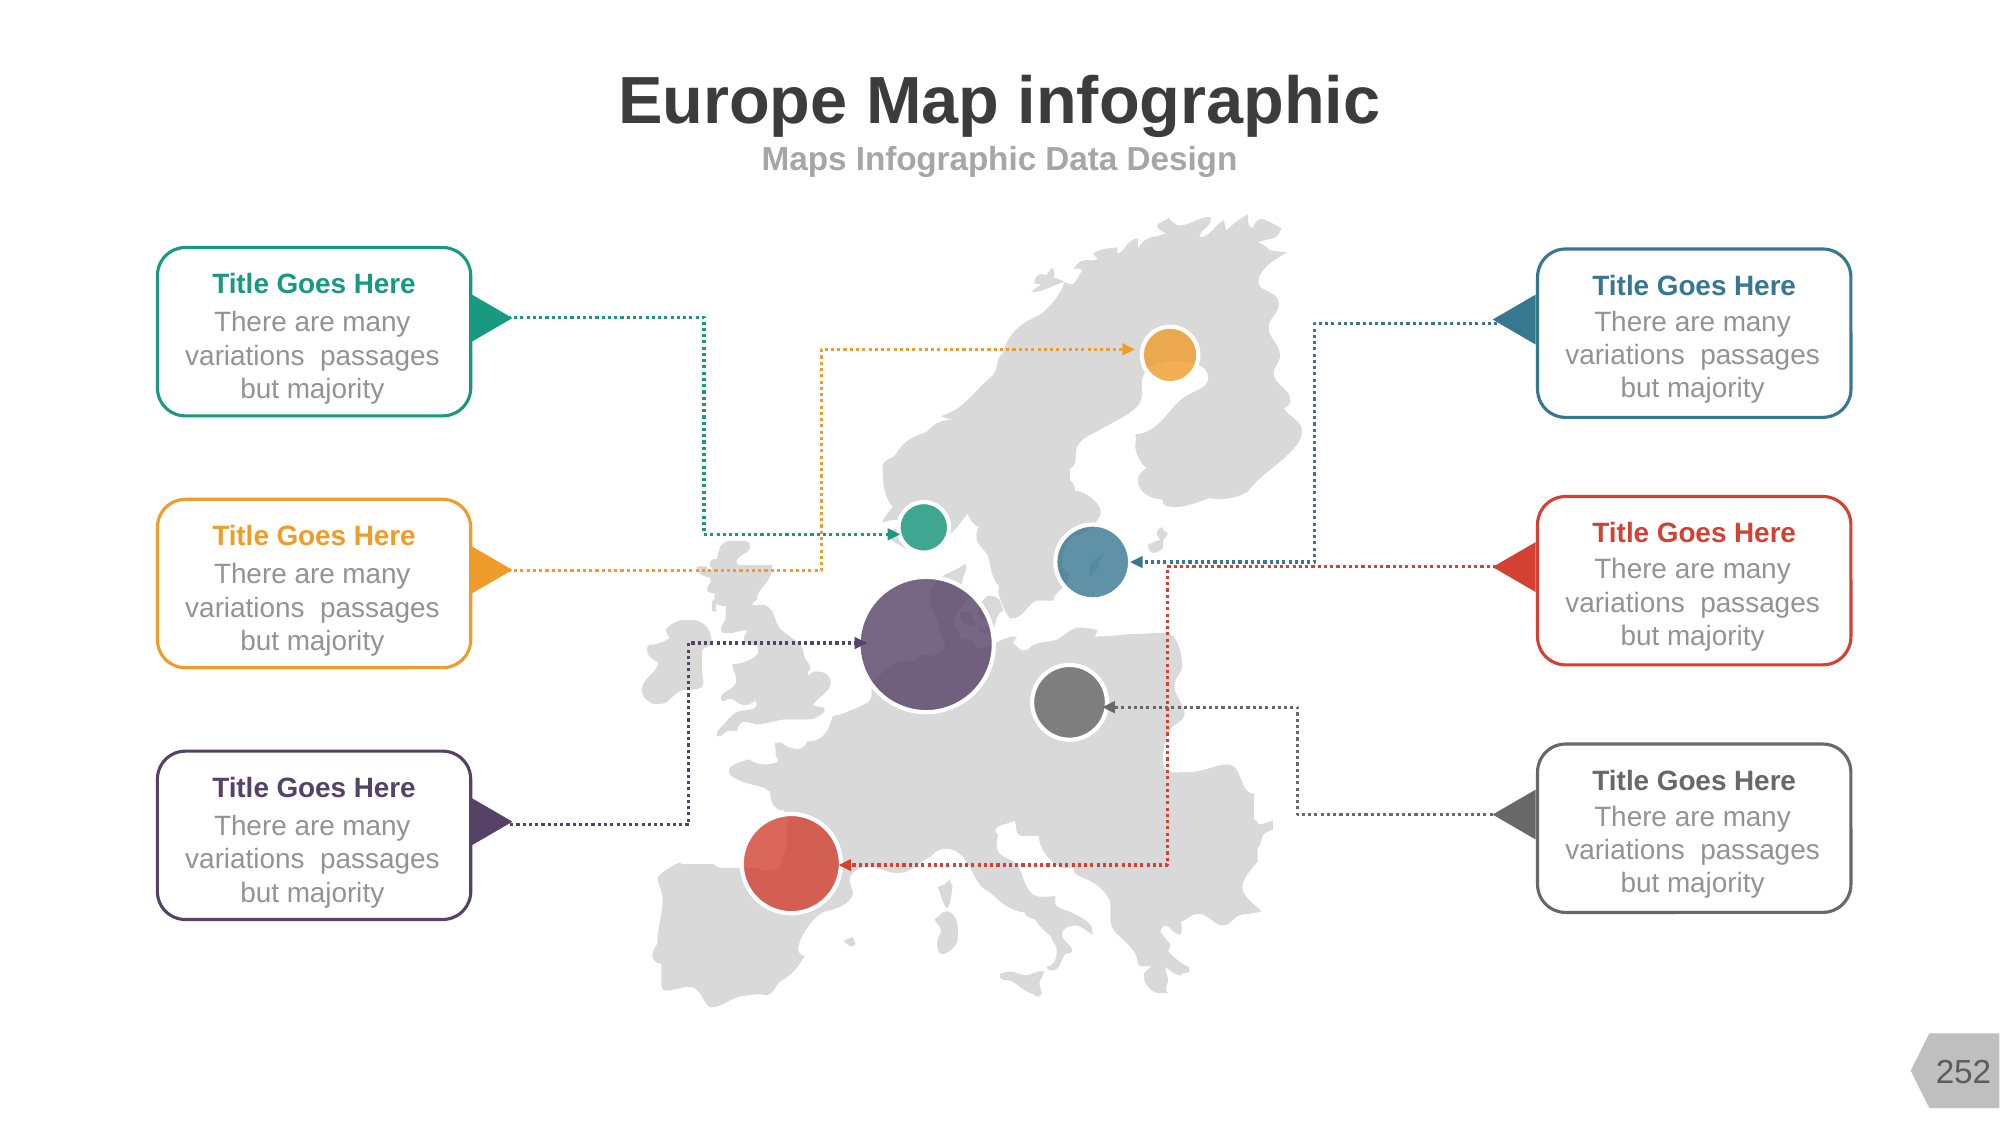

# Europe Map infographic
Maps Infographic Data Design

Title Goes Here

There are many variations  passages but majority

Title Goes Here

There are many variations  passages but majority

Title Goes Here

There are many variations  passages but majority

Title Goes Here

There are many variations  passages but majority

Title Goes Here

There are many variations  passages but majority

Title Goes Here

There are many variations  passages but majority